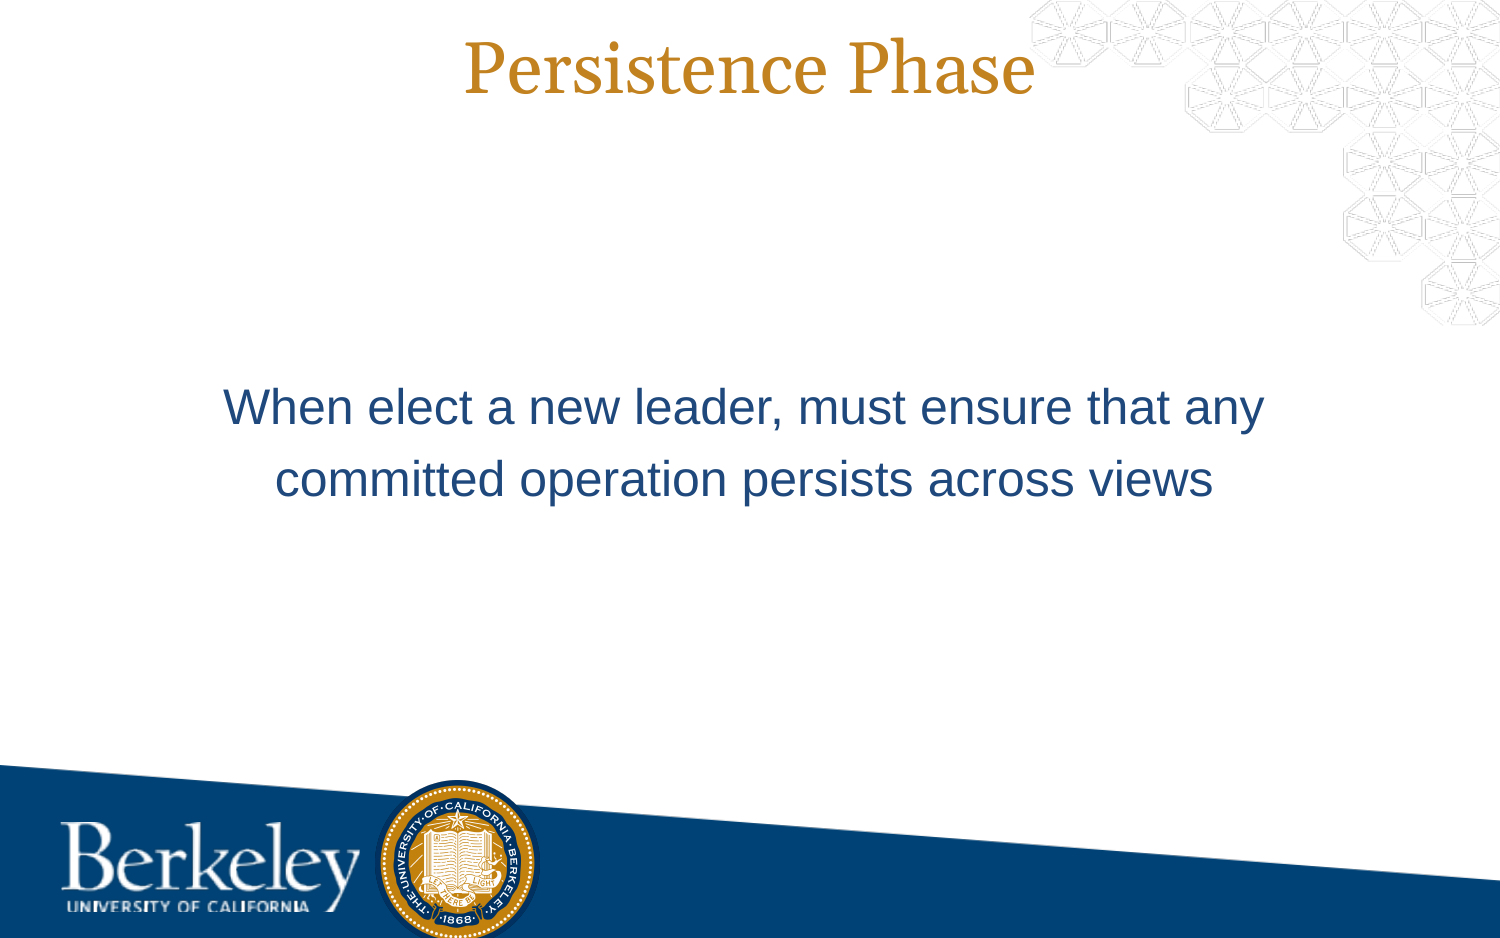

# Persistence Phase
When elect a new leader, must ensure that any committed operation persists across views